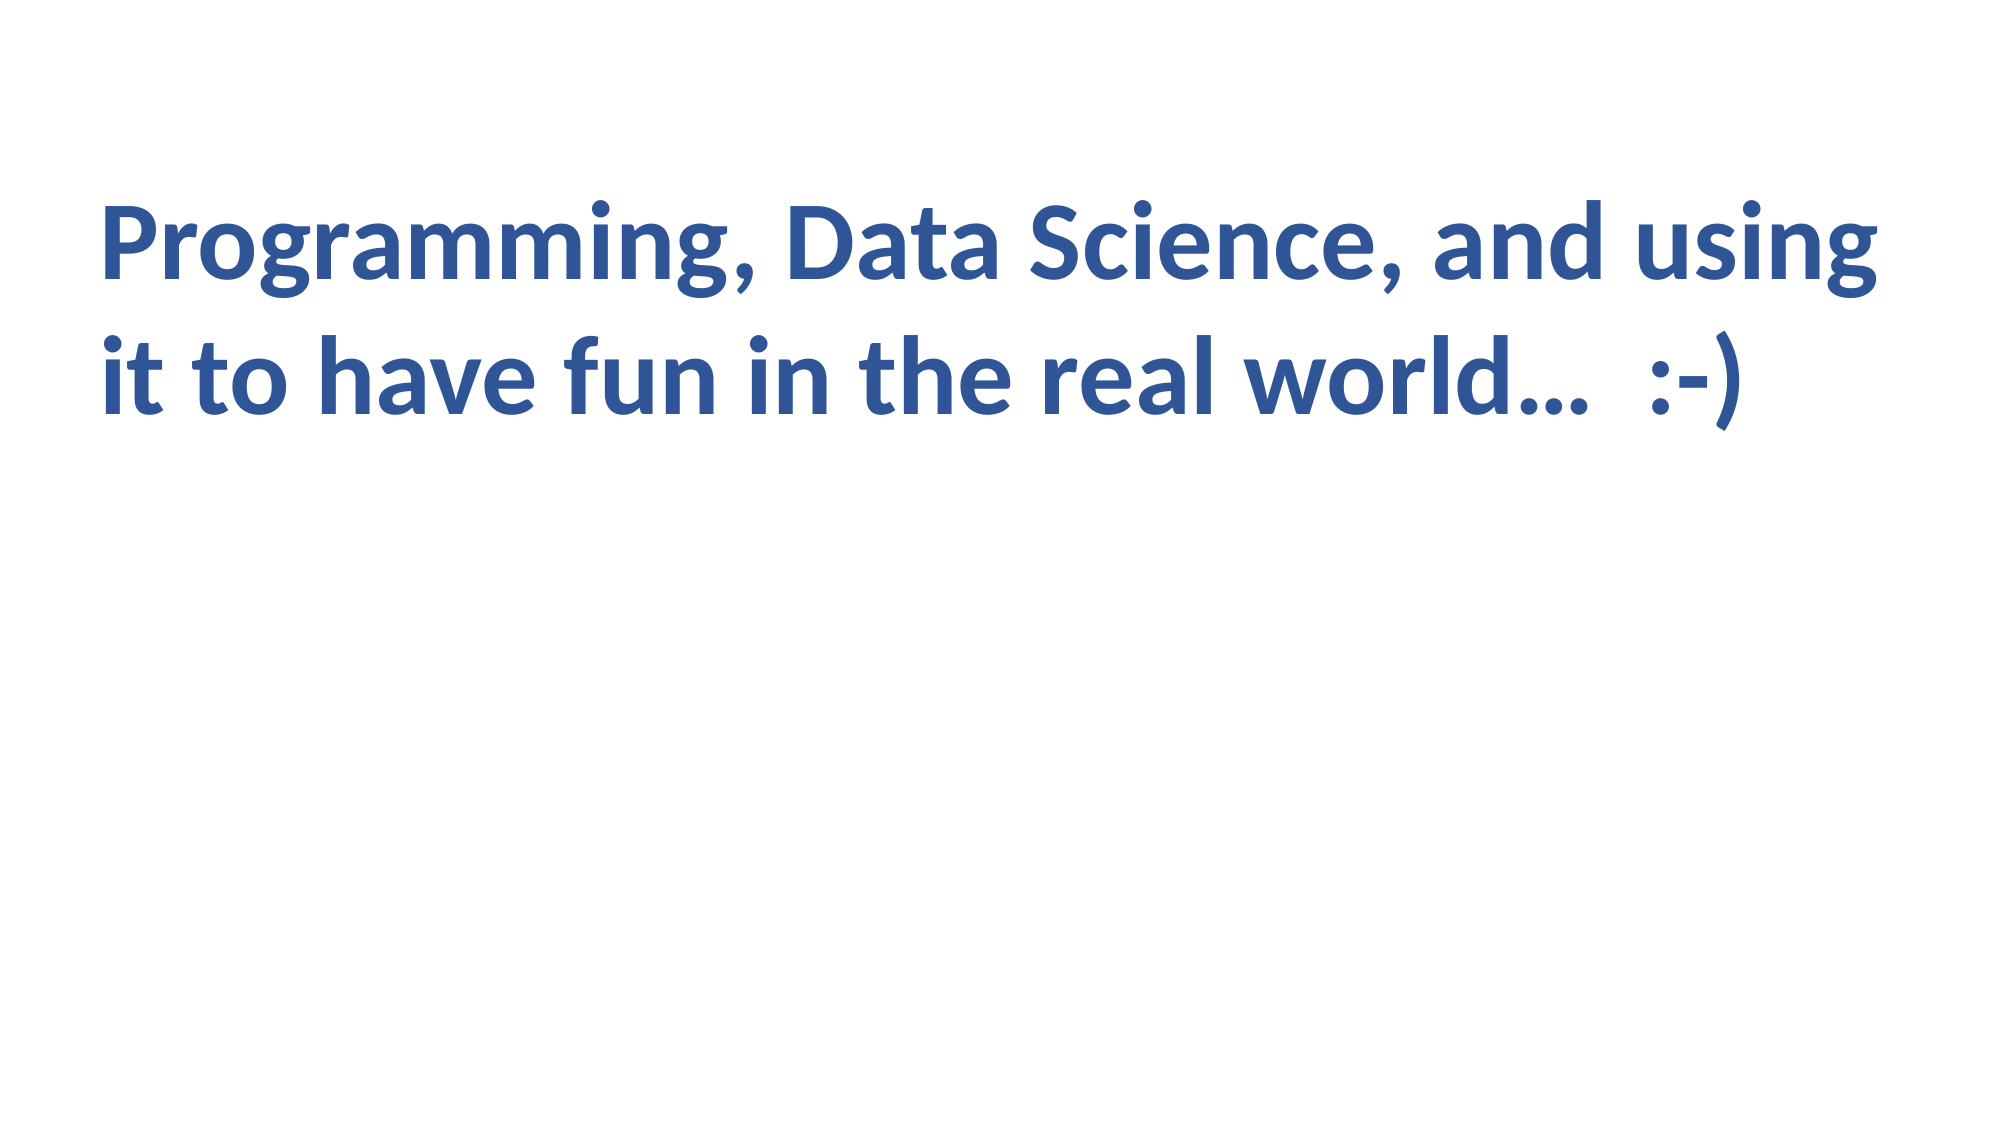

Programming, Data Science, and using it to have fun in the real world…  :-)